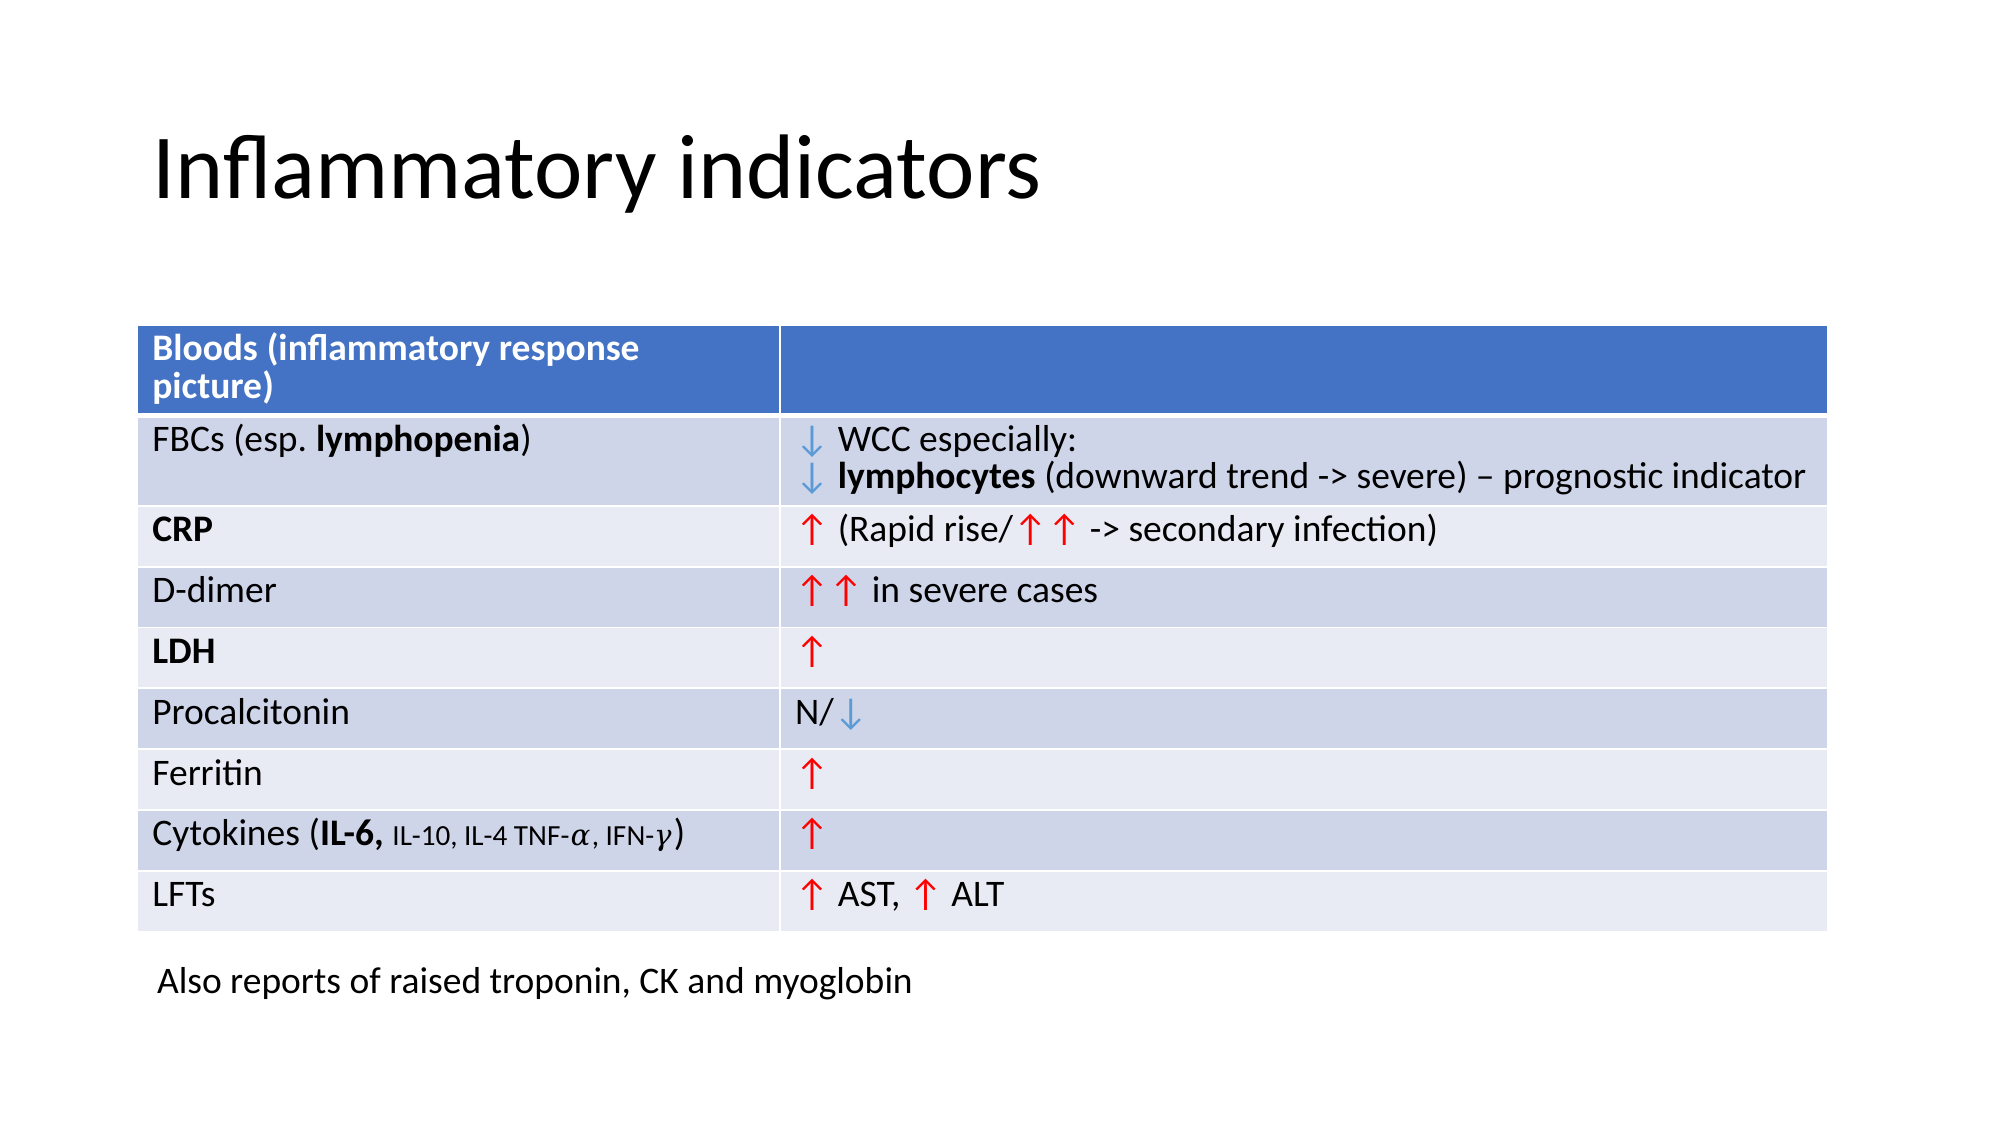

# Inflammatory indicators
| Bloods (inflammatory response picture) |  |
| --- | --- |
| FBCs (esp. lymphopenia) | ↓ WCC especially: ↓ lymphocytes (downward trend -> severe) – prognostic indicator |
| CRP | ↑ (Rapid rise/↑↑ -> secondary infection) |
| D-dimer | ↑↑ in severe cases |
| LDH | ↑ |
| Procalcitonin | N/↓ |
| Ferritin | ↑ |
| Cytokines (IL-6, IL-10, IL-4 TNF-𝛼, IFN-𝛾) | ↑ |
| LFTs | ↑ AST, ↑ ALT |
Also reports of raised troponin, CK and myoglobin